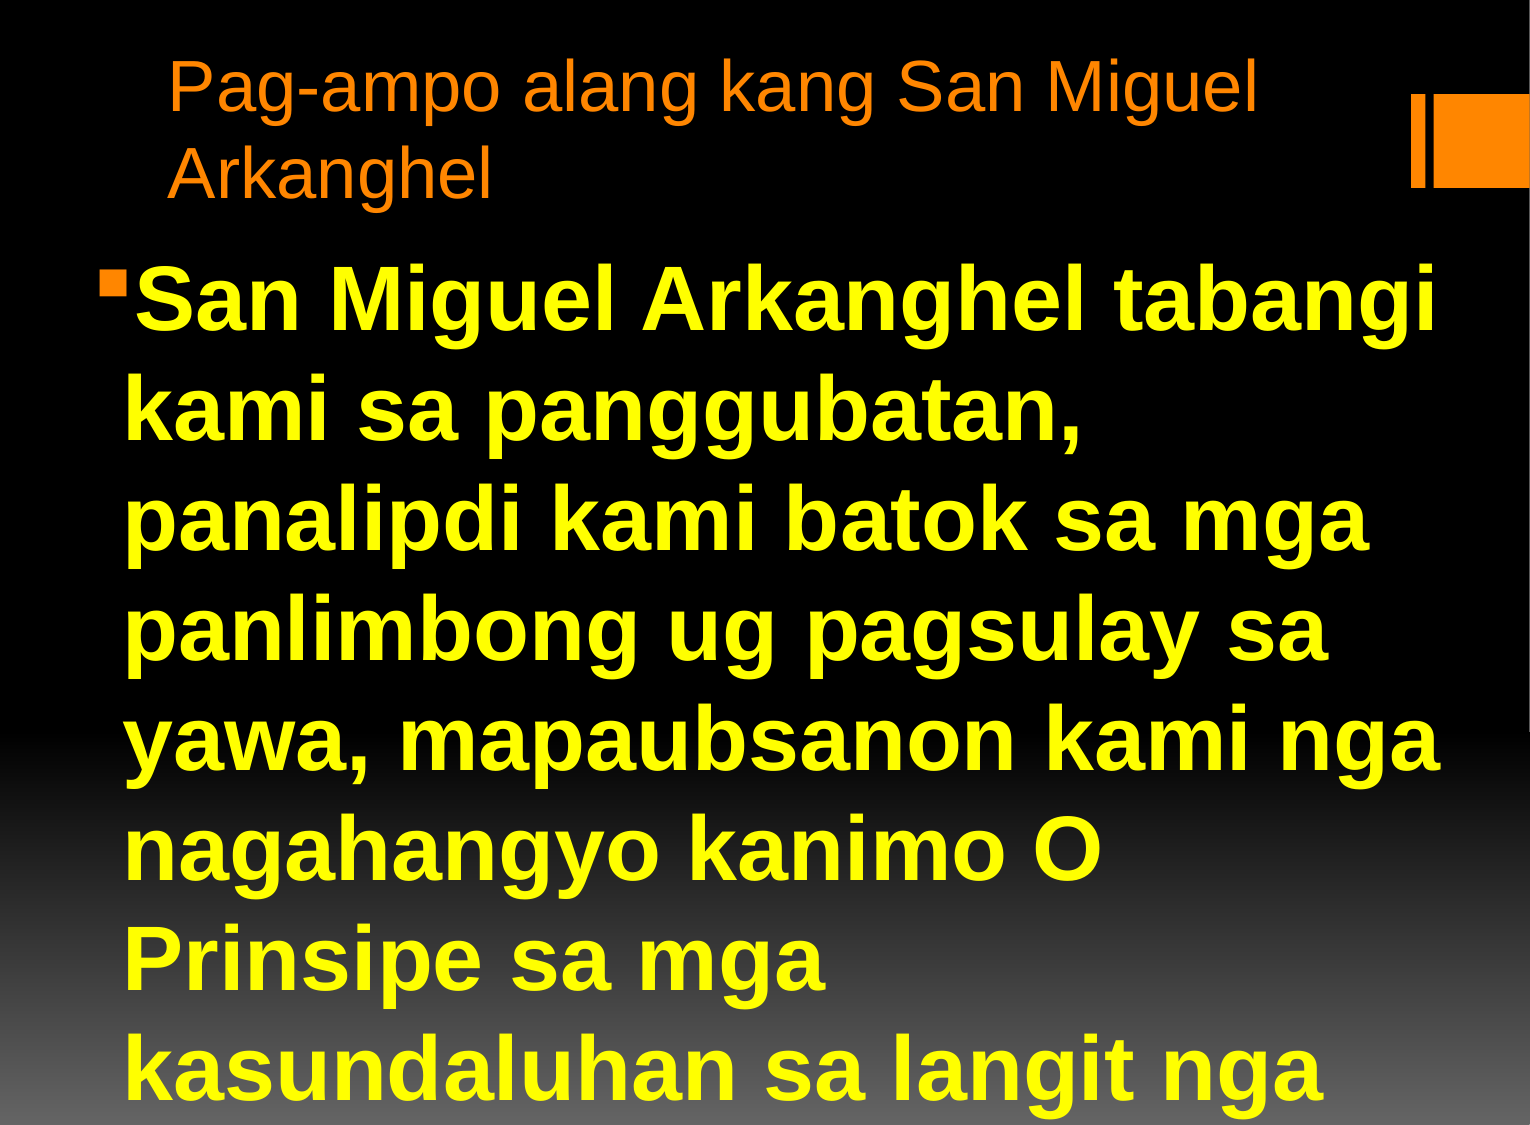

# Pag-ampo alang kang San Miguel Arkanghel
San Miguel Arkanghel tabangi kami sa panggubatan, panalipdi kami batok sa mga panlimbong ug pagsulay sa yawa, mapaubsanon kami nga nagahangyo kanimo O Prinsipe sa mga kasundaluhan sa langit nga pinaagi sa gahom sa Dios